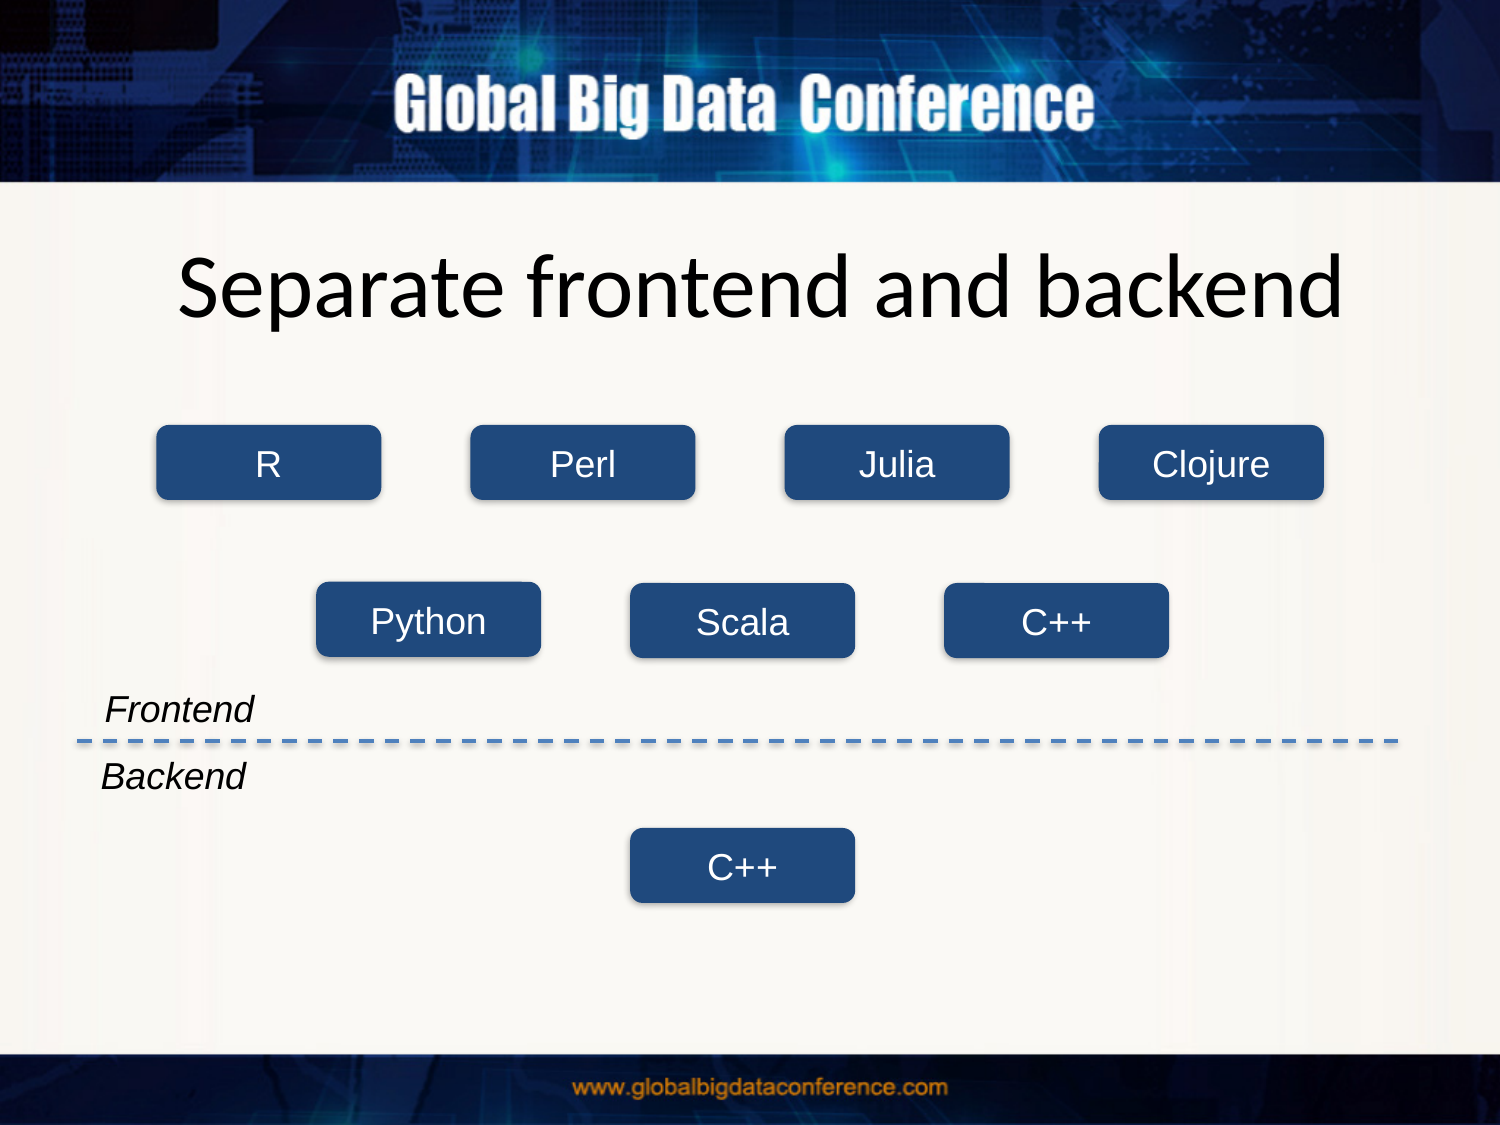

# Separate frontend and backend
R
Perl
Julia
Clojure
Python
Scala
C++
Frontend
Backend
C++